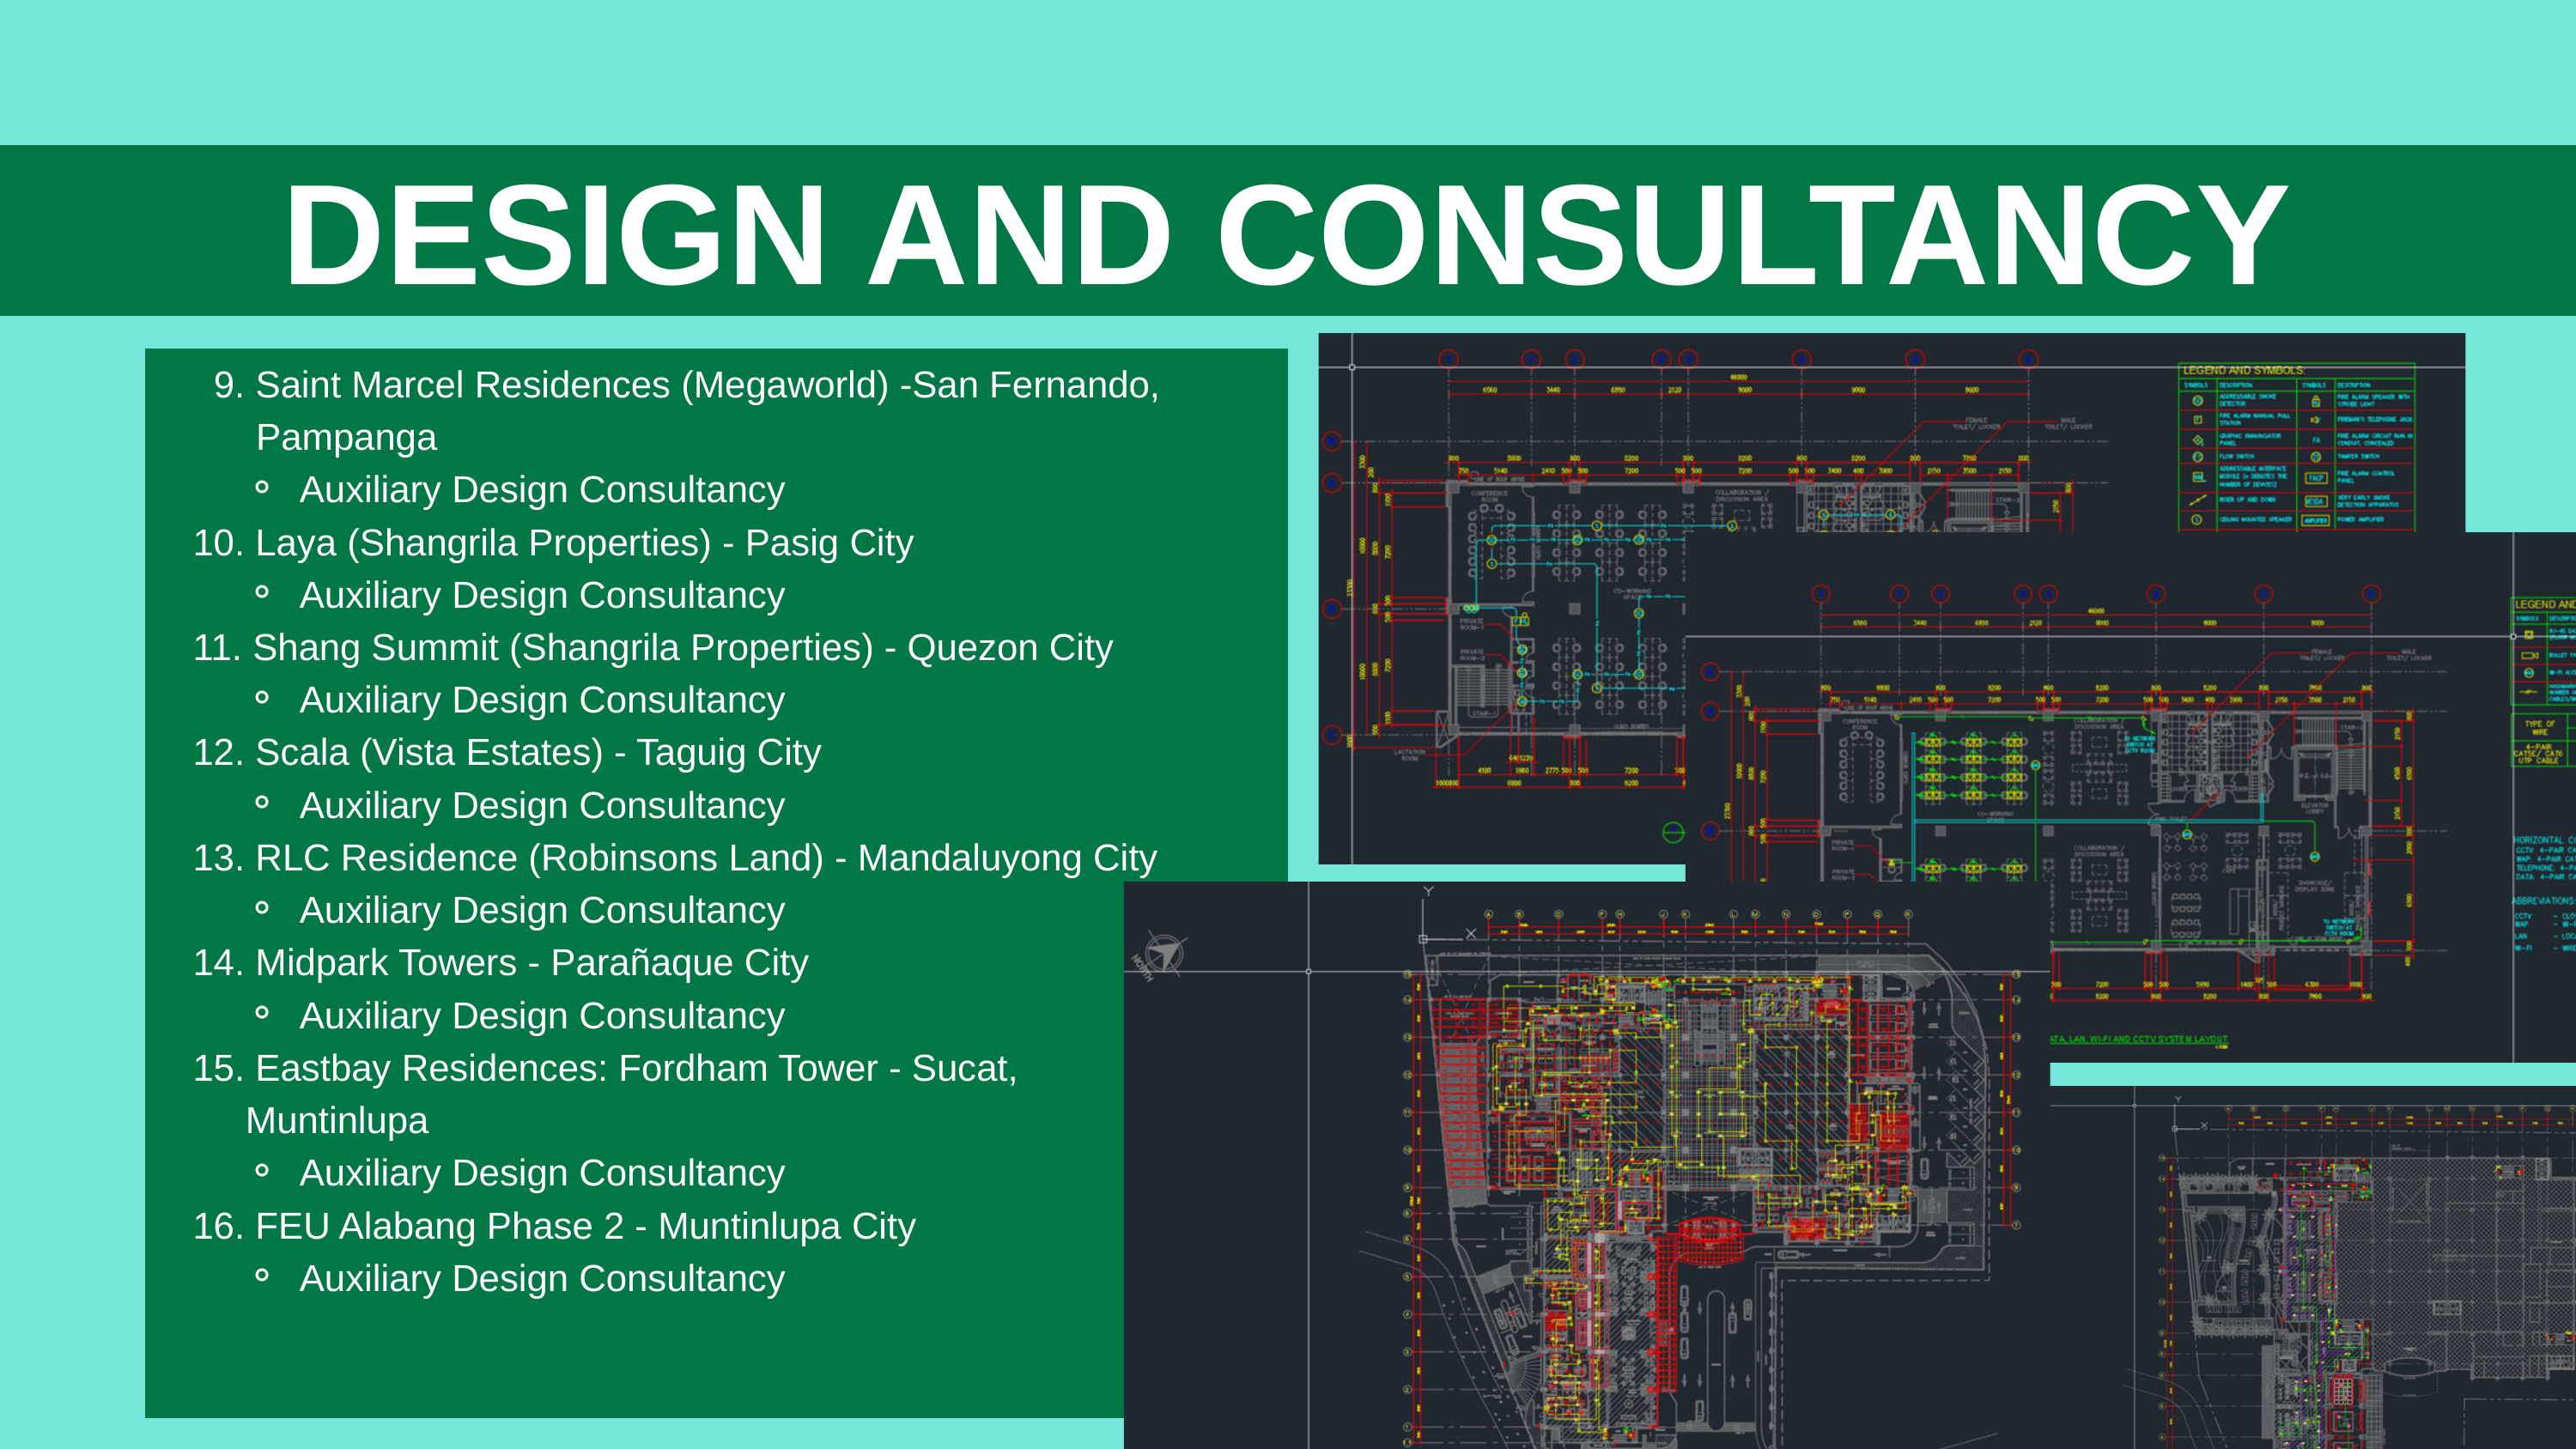

DESIGN AND CONSULTANCY

     9. Saint Marcel Residences (Megaworld) -San Fernando,
         Pampanga
 Auxiliary Design Consultancy
   10. Laya (Shangrila Properties) - Pasig City
 Auxiliary Design Consultancy
   11. Shang Summit (Shangrila Properties) - Quezon City
 Auxiliary Design Consultancy
   12. Scala (Vista Estates) - Taguig City
 Auxiliary Design Consultancy
   13. RLC Residence (Robinsons Land) - Mandaluyong City
 Auxiliary Design Consultancy
   14. Midpark Towers - Parañaque City
 Auxiliary Design Consultancy
   15. Eastbay Residences: Fordham Tower - Sucat,
        Muntinlupa
 Auxiliary Design Consultancy
   16. FEU Alabang Phase 2 - Muntinlupa City
 Auxiliary Design Consultancy